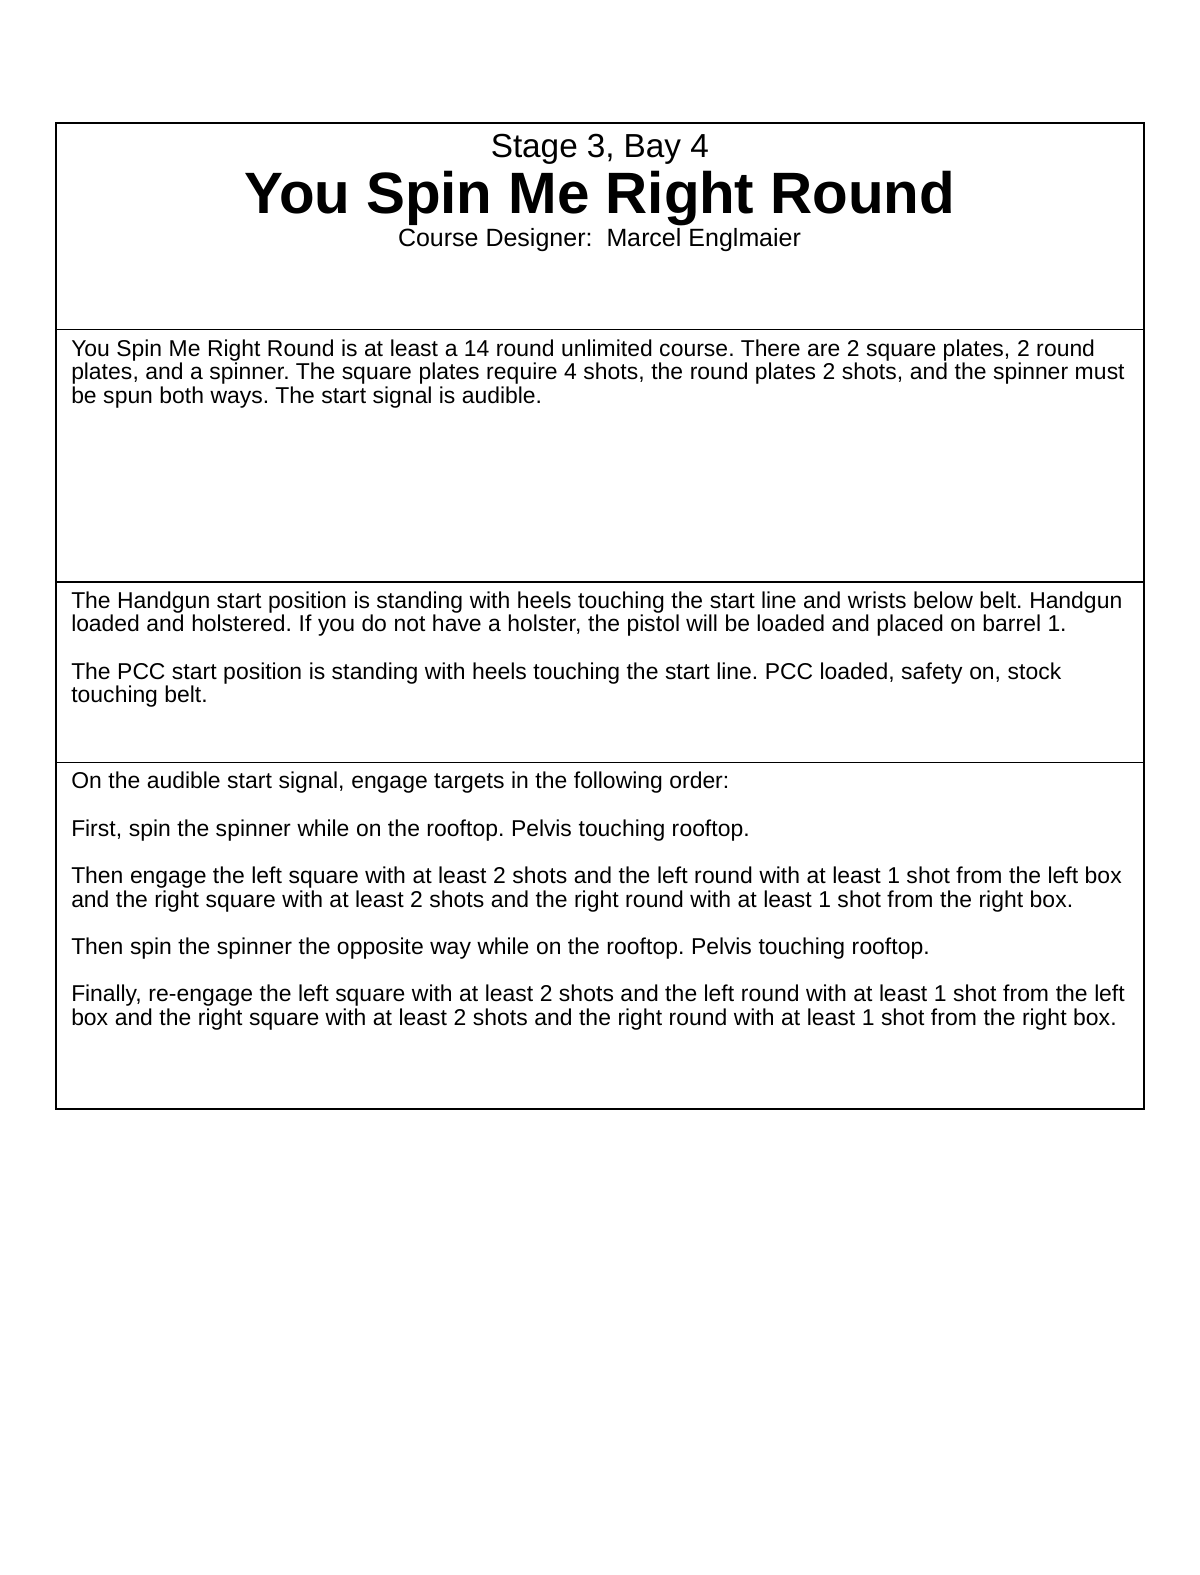

| Stage 3, Bay 4 You Spin Me Right Round Course Designer: Marcel Englmaier |
| --- |
| You Spin Me Right Round is at least a 14 round unlimited course. There are 2 square plates, 2 round plates, and a spinner. The square plates require 4 shots, the round plates 2 shots, and the spinner must be spun both ways. The start signal is audible. |
| The Handgun start position is standing with heels touching the start line and wrists below belt. Handgun loaded and holstered. If you do not have a holster, the pistol will be loaded and placed on barrel 1. The PCC start position is standing with heels touching the start line. PCC loaded, safety on, stock touching belt. |
| On the audible start signal, engage targets in the following order: First, spin the spinner while on the rooftop. Pelvis touching rooftop. Then engage the left square with at least 2 shots and the left round with at least 1 shot from the left box and the right square with at least 2 shots and the right round with at least 1 shot from the right box. Then spin the spinner the opposite way while on the rooftop. Pelvis touching rooftop. Finally, re-engage the left square with at least 2 shots and the left round with at least 1 shot from the left box and the right square with at least 2 shots and the right round with at least 1 shot from the right box. |